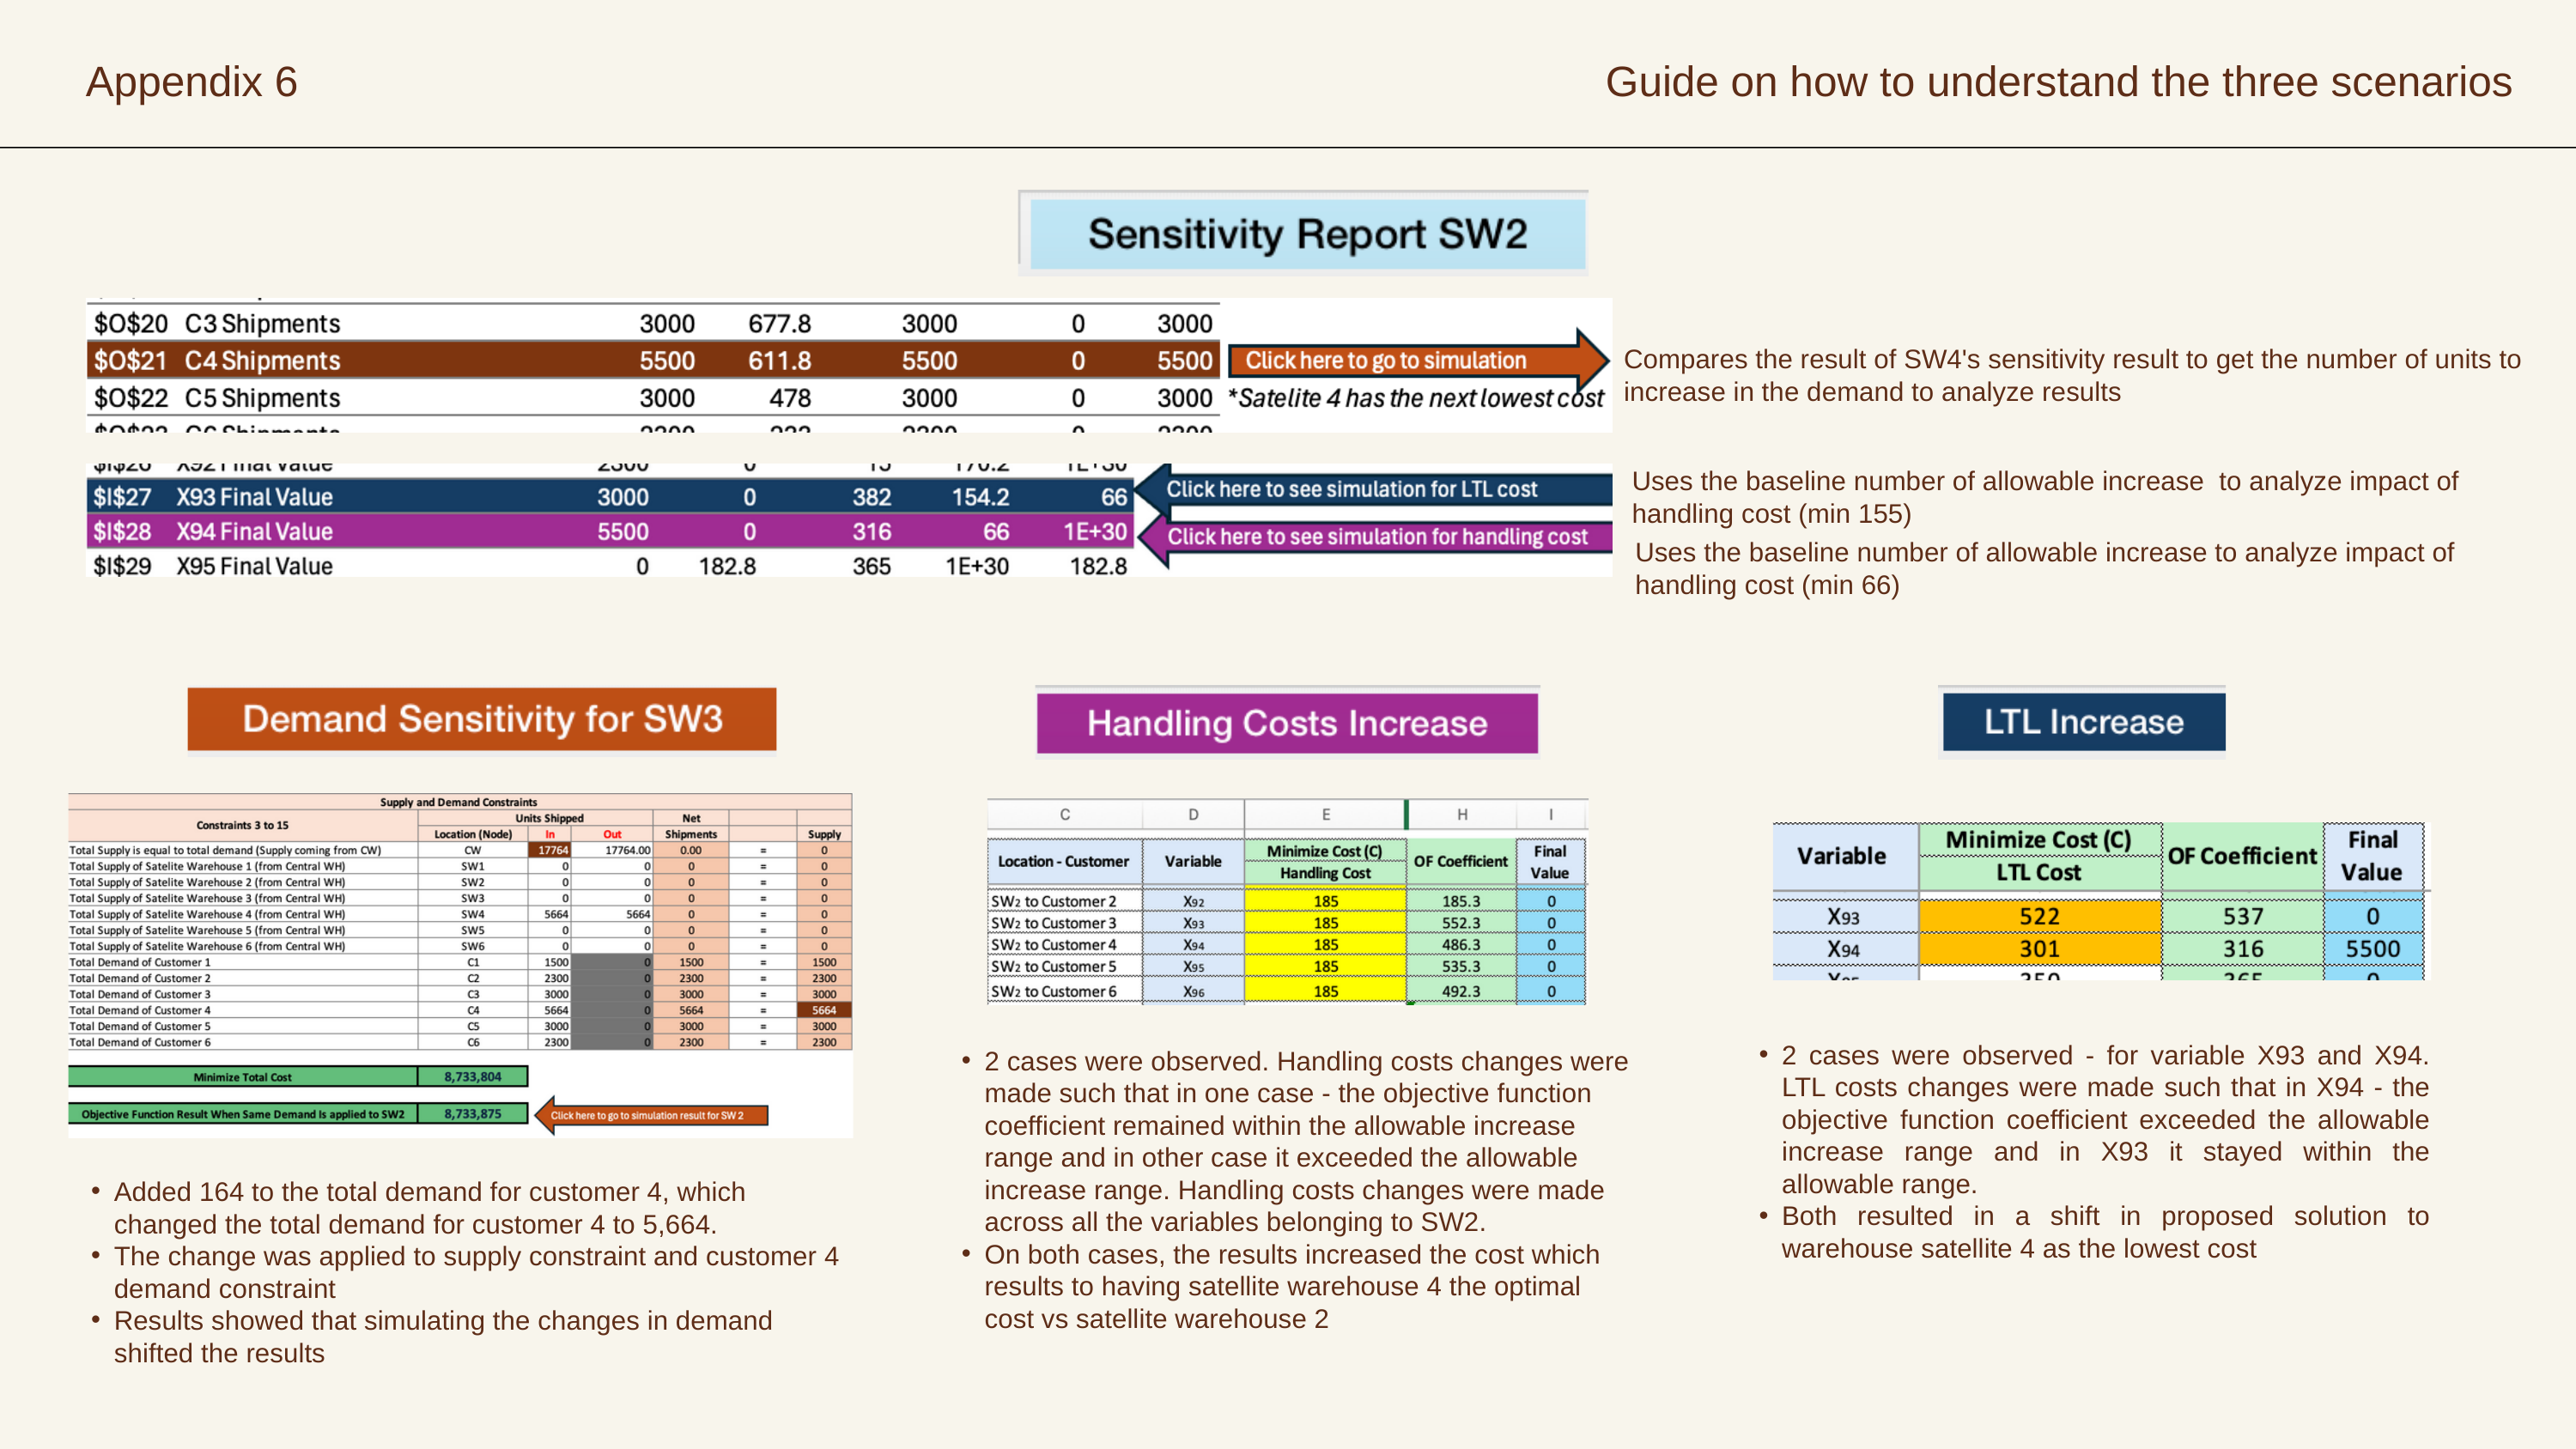

Appendix 6
Guide on how to understand the three scenarios

Compares the result of SW4's sensitivity result to get the number of units to increase in the demand to analyze results

Uses the baseline number of allowable increase  to analyze impact of handling cost (min 155)
Uses the baseline number of allowable increase to analyze impact of handling cost (min 66)

2 cases were observed - for variable X93 and X94. LTL costs changes were made such that in X94 - the objective function coefficient exceeded the allowable increase range and in X93 it stayed within the allowable range.
Both resulted in a shift in proposed solution to warehouse satellite 4 as the lowest cost
2 cases were observed. Handling costs changes were made such that in one case - the objective function coefficient remained within the allowable increase range and in other case it exceeded the allowable increase range. Handling costs changes were made across all the variables belonging to SW2.
On both cases, the results increased the cost which results to having satellite warehouse 4 the optimal cost vs satellite warehouse 2

Added 164 to the total demand for customer 4, which changed the total demand for customer 4 to 5,664.
The change was applied to supply constraint and customer 4 demand constraint
Results showed that simulating the changes in demand shifted the results